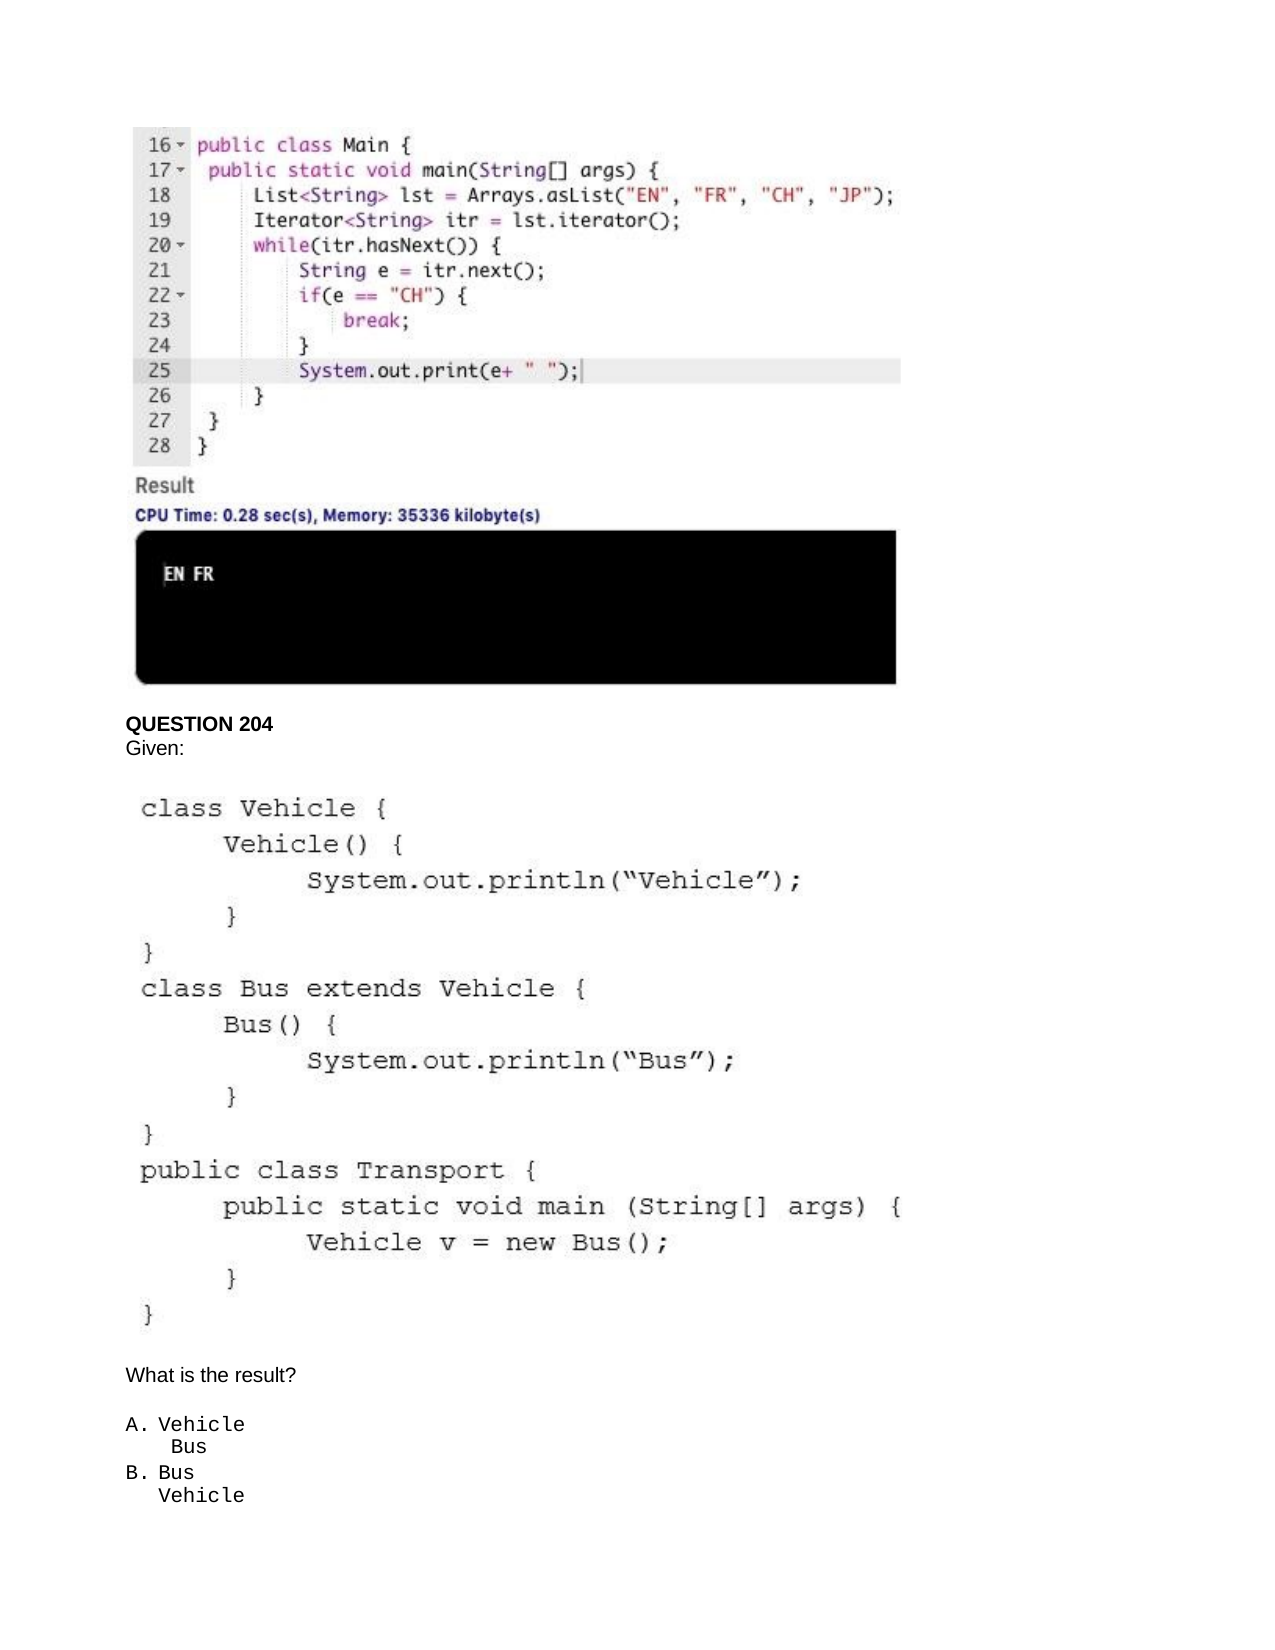

QUESTION 204
Given:

What is the result?

Vehicle  Bus
Bus
Vehicle